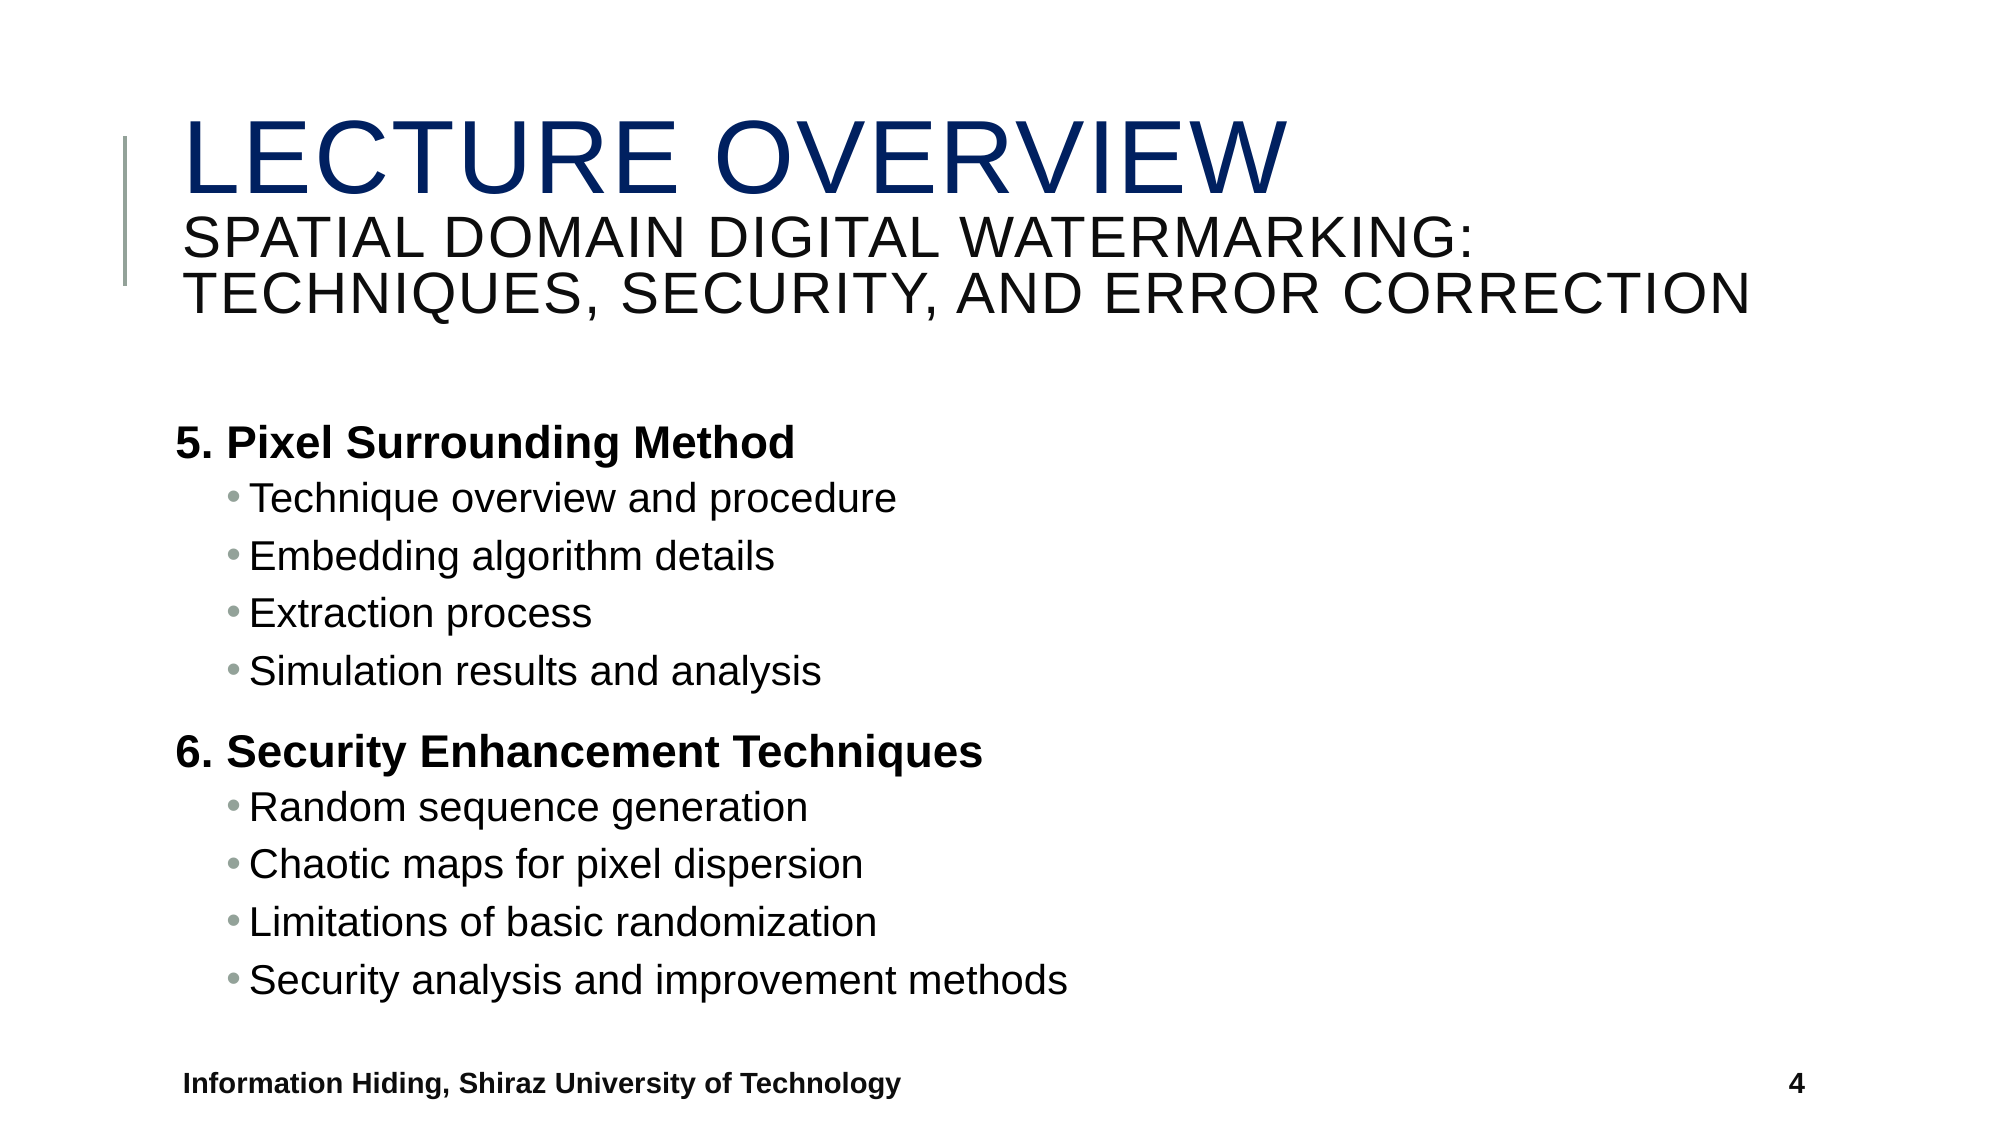

# Lecture Overview Spatial Domain Digital Watermarking: Techniques, Security, and Error Correction
5. Pixel Surrounding Method
Technique overview and procedure
Embedding algorithm details
Extraction process
Simulation results and analysis
6. Security Enhancement Techniques
Random sequence generation
Chaotic maps for pixel dispersion
Limitations of basic randomization
Security analysis and improvement methods
Information Hiding, Shiraz University of Technology
4